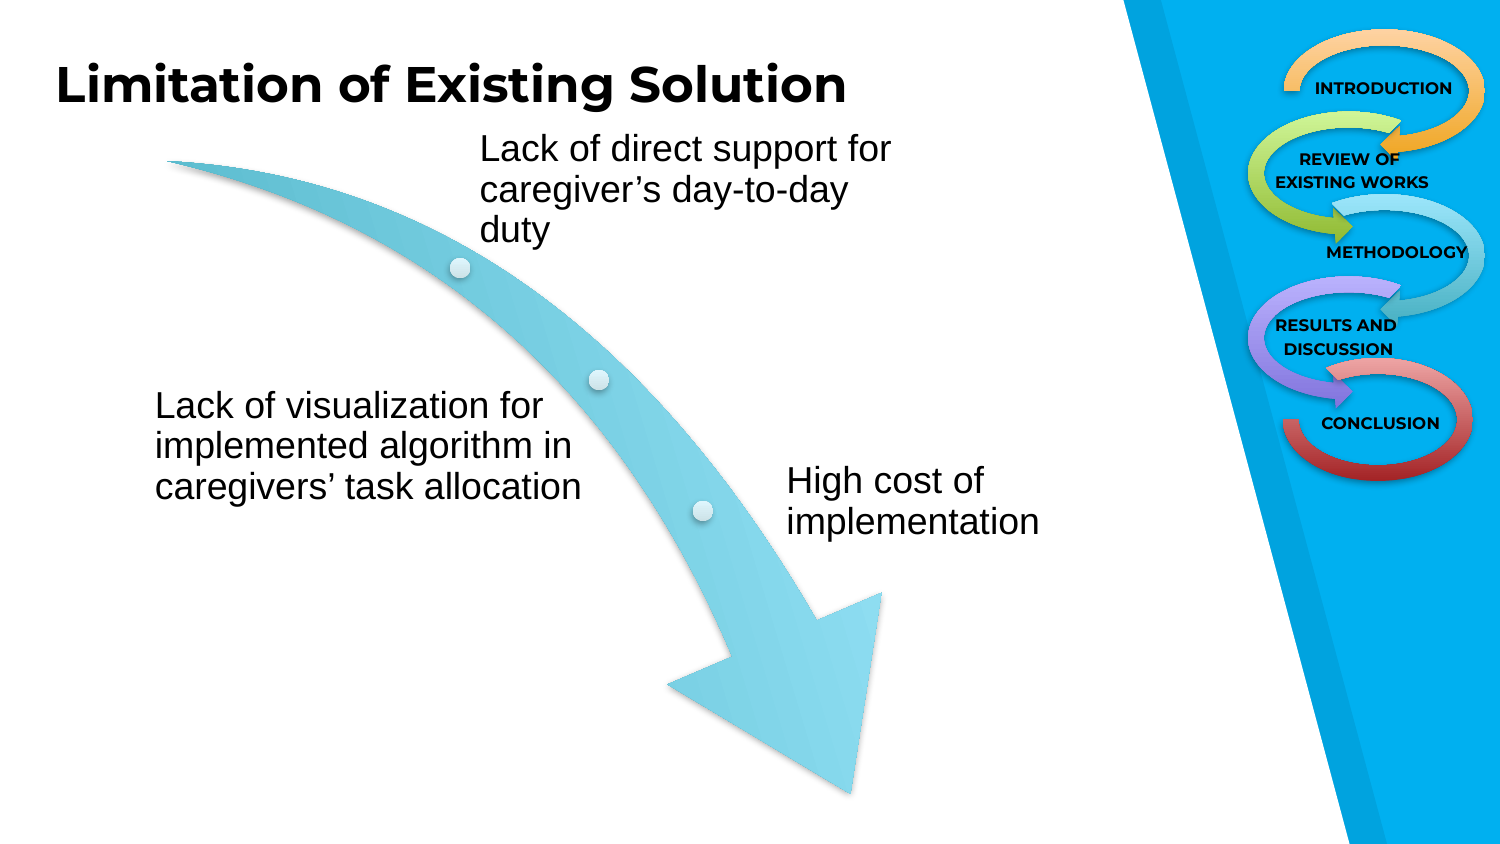

Limitation of Existing Solution
INTRODUCTION

Lack of direct support for caregiver’s day-to-day duty
REVIEW OF
EXISTING WORKS

METHODOLOGY

RESULTS AND
DISCUSSION

Lack of visualization for implemented algorithm in caregivers’ task allocation
CONCLUSION
High cost of implementation